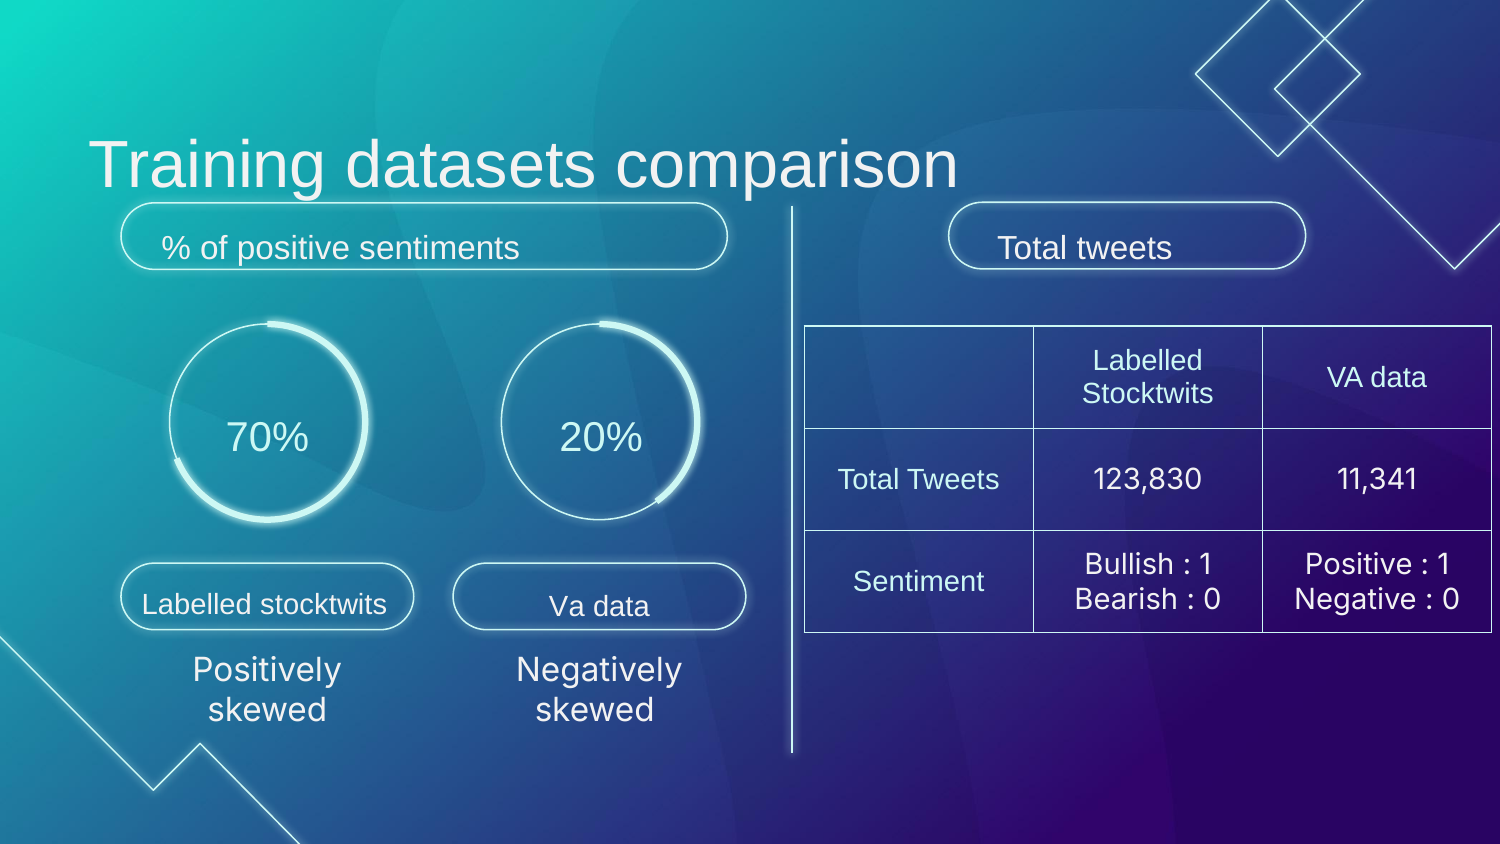

# Training datasets comparison

% of positive sentiments
Total tweets

|  | Labelled Stocktwits | VA data |
| --- | --- | --- |
| Total Tweets | 123,830 | 11,341 |
| Sentiment | Bullish : 1 Bearish : 0 | Positive : 1 Negative : 0 |
70%
20%
Labelled stocktwits

Va data
Positively skewed
Negatively skewed